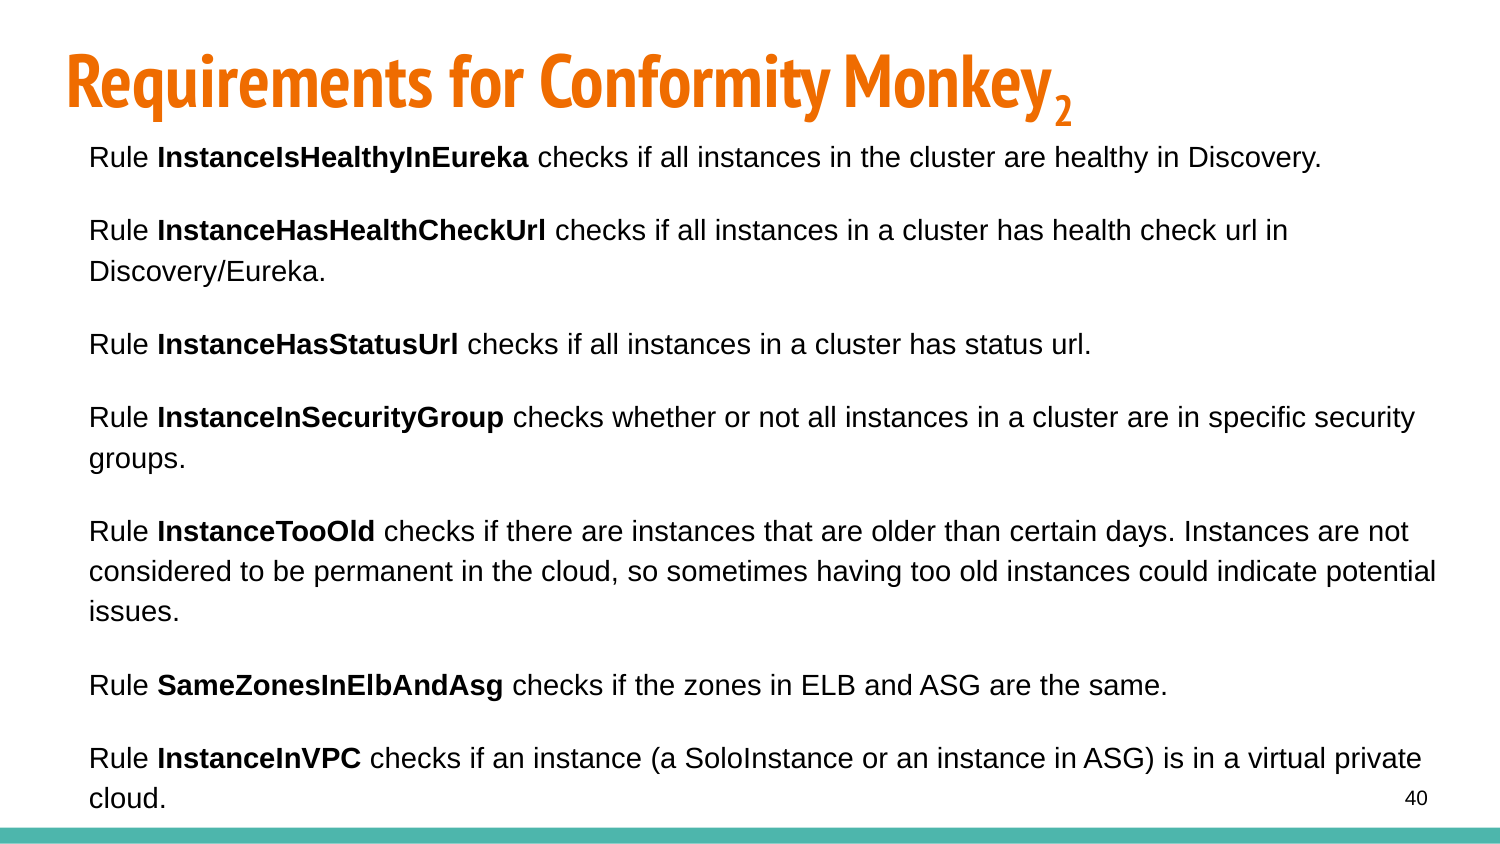

Requirements for Conformity Monkey2
Rule InstanceIsHealthyInEureka checks if all instances in the cluster are healthy in Discovery.
Rule InstanceHasHealthCheckUrl checks if all instances in a cluster has health check url in Discovery/Eureka.
Rule InstanceHasStatusUrl checks if all instances in a cluster has status url.
Rule InstanceInSecurityGroup checks whether or not all instances in a cluster are in specific security groups.
Rule InstanceTooOld checks if there are instances that are older than certain days. Instances are not considered to be permanent in the cloud, so sometimes having too old instances could indicate potential issues.
Rule SameZonesInElbAndAsg checks if the zones in ELB and ASG are the same.
Rule InstanceInVPC checks if an instance (a SoloInstance or an instance in ASG) is in a virtual private cloud.
Rule CrossZoneLoadBalancing checks if the cross-zone load balancing is enabled for all cluster ELBs (Elastic Load Balancer).
40